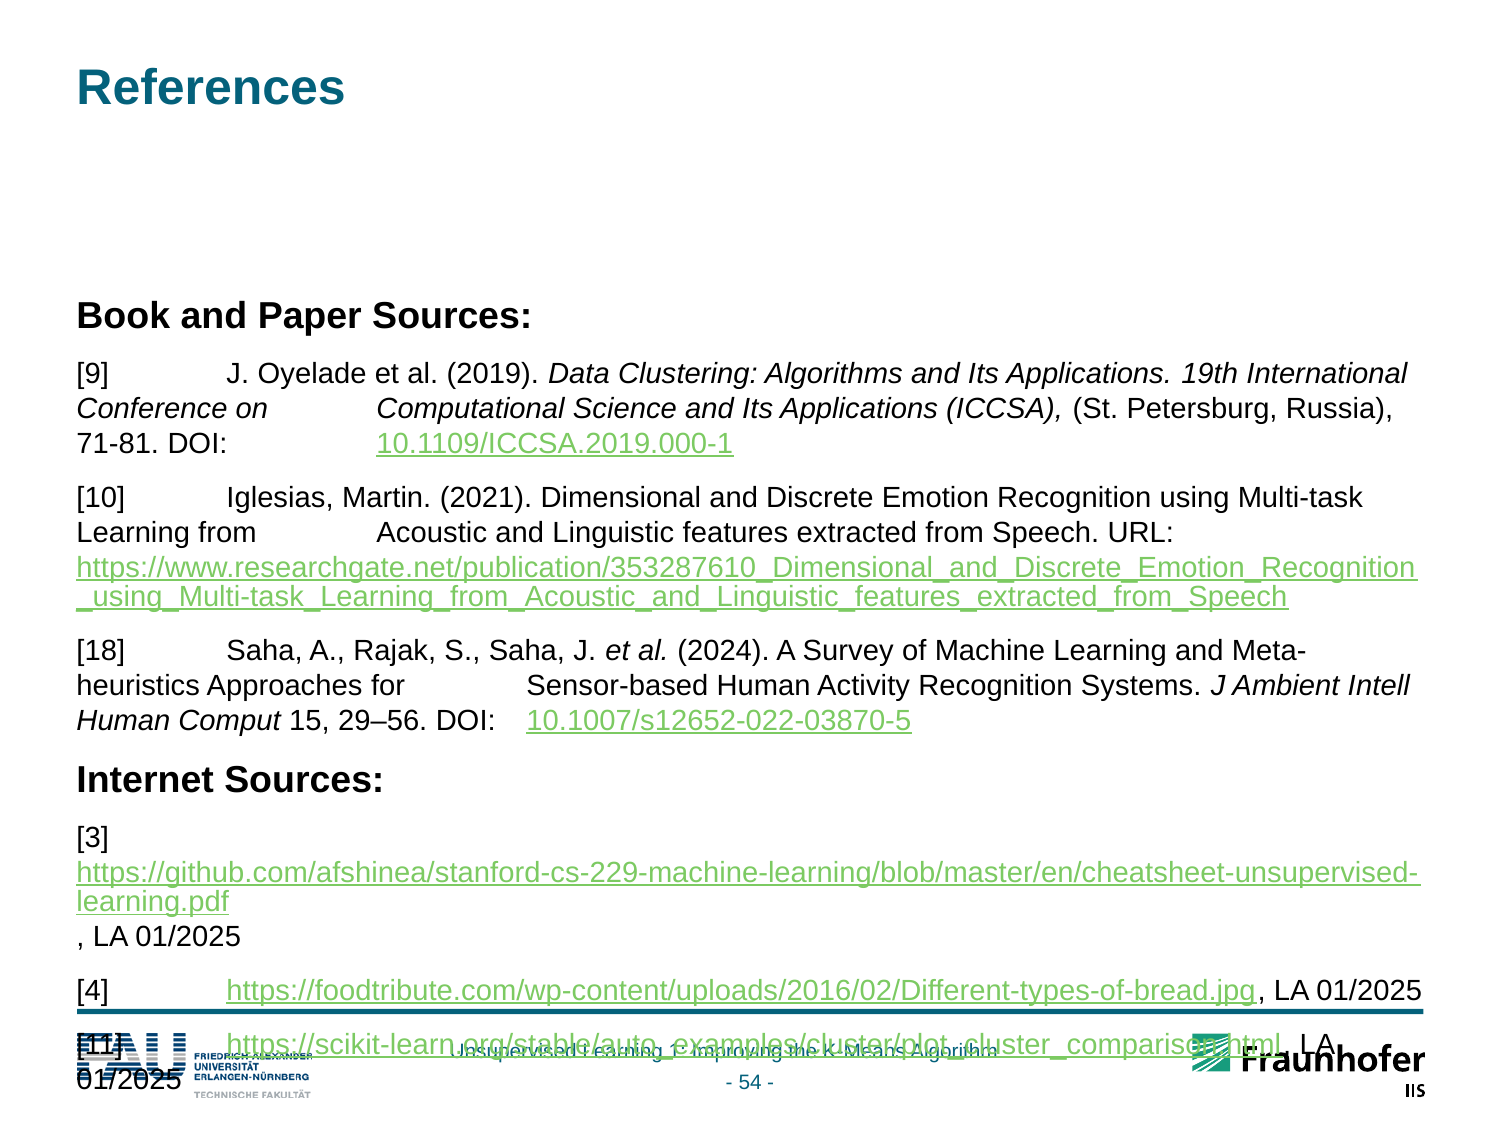

# References
Book and Paper Sources:
[9]	J. Oyelade et al. (2019). Data Clustering: Algorithms and Its Applications. 19th International Conference on 	Computational Science and Its Applications (ICCSA), (St. Petersburg, Russia), 71-81. DOI: 	10.1109/ICCSA.2019.000-1
[10]	Iglesias, Martin. (2021). Dimensional and Discrete Emotion Recognition using Multi-task Learning from 	Acoustic and Linguistic features extracted from Speech. URL: 	https://www.researchgate.net/publication/353287610_Dimensional_and_Discrete_Emotion_Recognition_using_Multi-task_Learning_from_Acoustic_and_Linguistic_features_extracted_from_Speech
[18]	Saha, A., Rajak, S., Saha, J. et al. (2024). A Survey of Machine Learning and Meta-heuristics Approaches for 	Sensor-based Human Activity Recognition Systems. J Ambient Intell Human Comput 15, 29–56. DOI: 	10.1007/s12652-022-03870-5
Internet Sources:
[3]	https://github.com/afshinea/stanford-cs-229-machine-learning/blob/master/en/cheatsheet-unsupervised-learning.pdf, LA 01/2025
[4] 	https://foodtribute.com/wp-content/uploads/2016/02/Different-types-of-bread.jpg, LA 01/2025
[11] 	https://scikit-learn.org/stable/auto_examples/cluster/plot_cluster_comparison.html, LA 01/2025